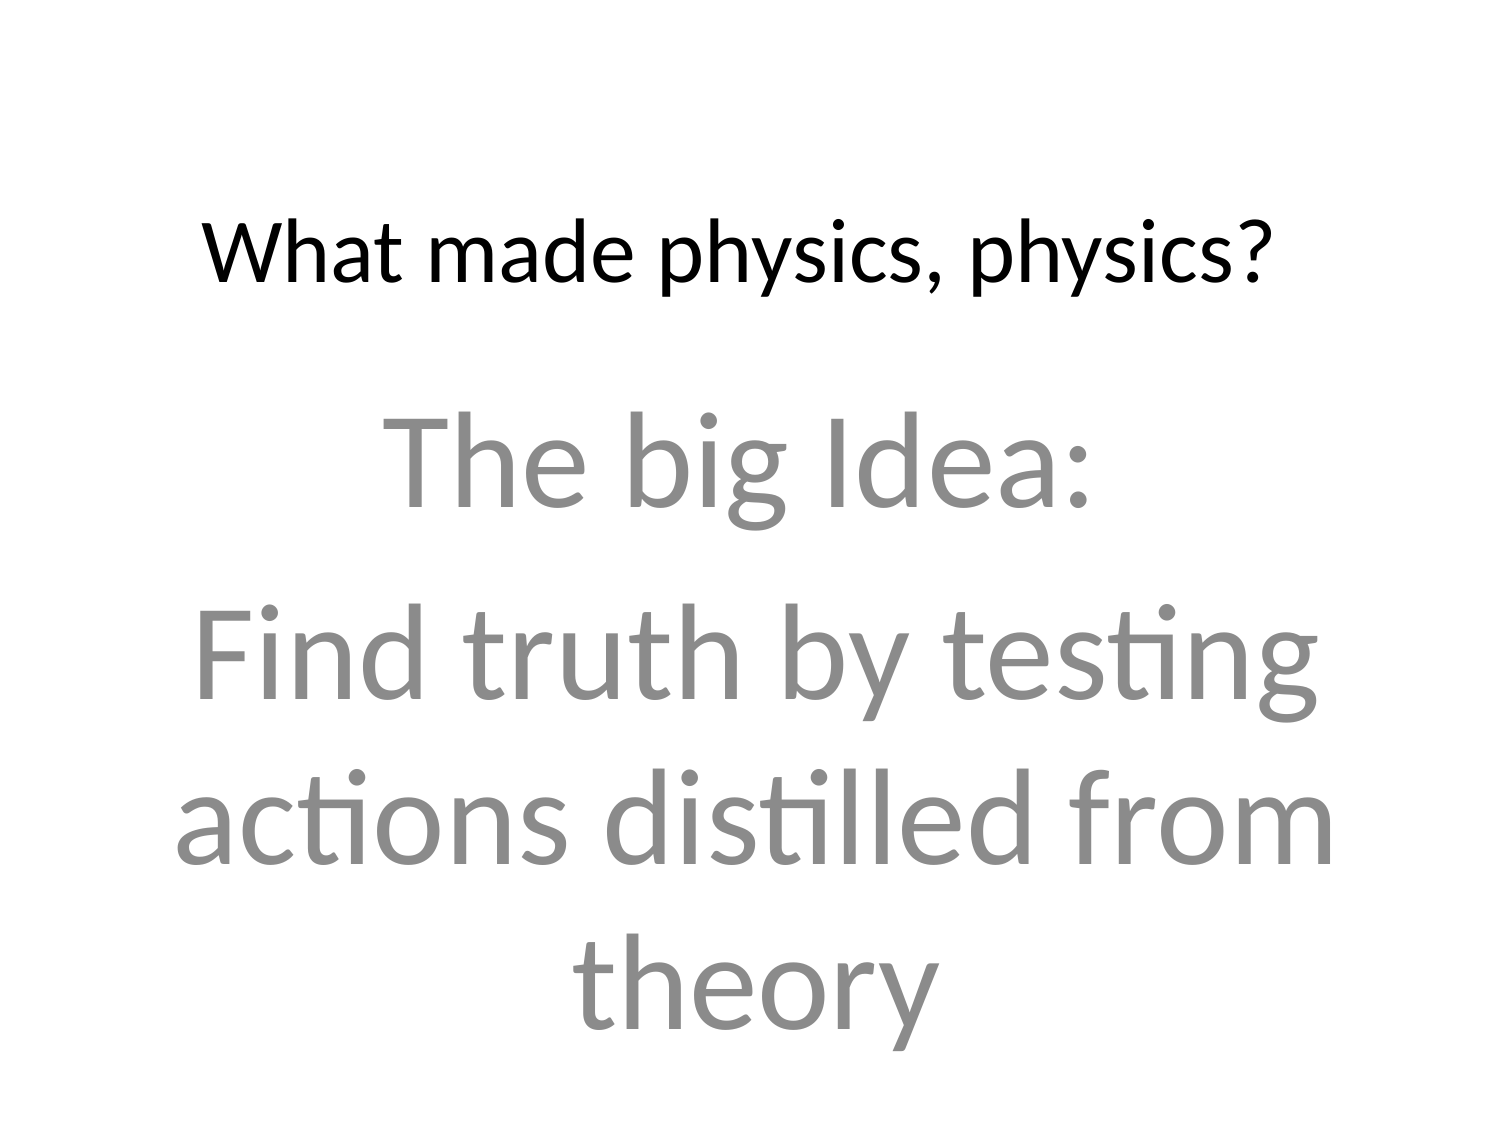

# What made physics, physics?
The big Idea:
Find truth by testing actions distilled from theory